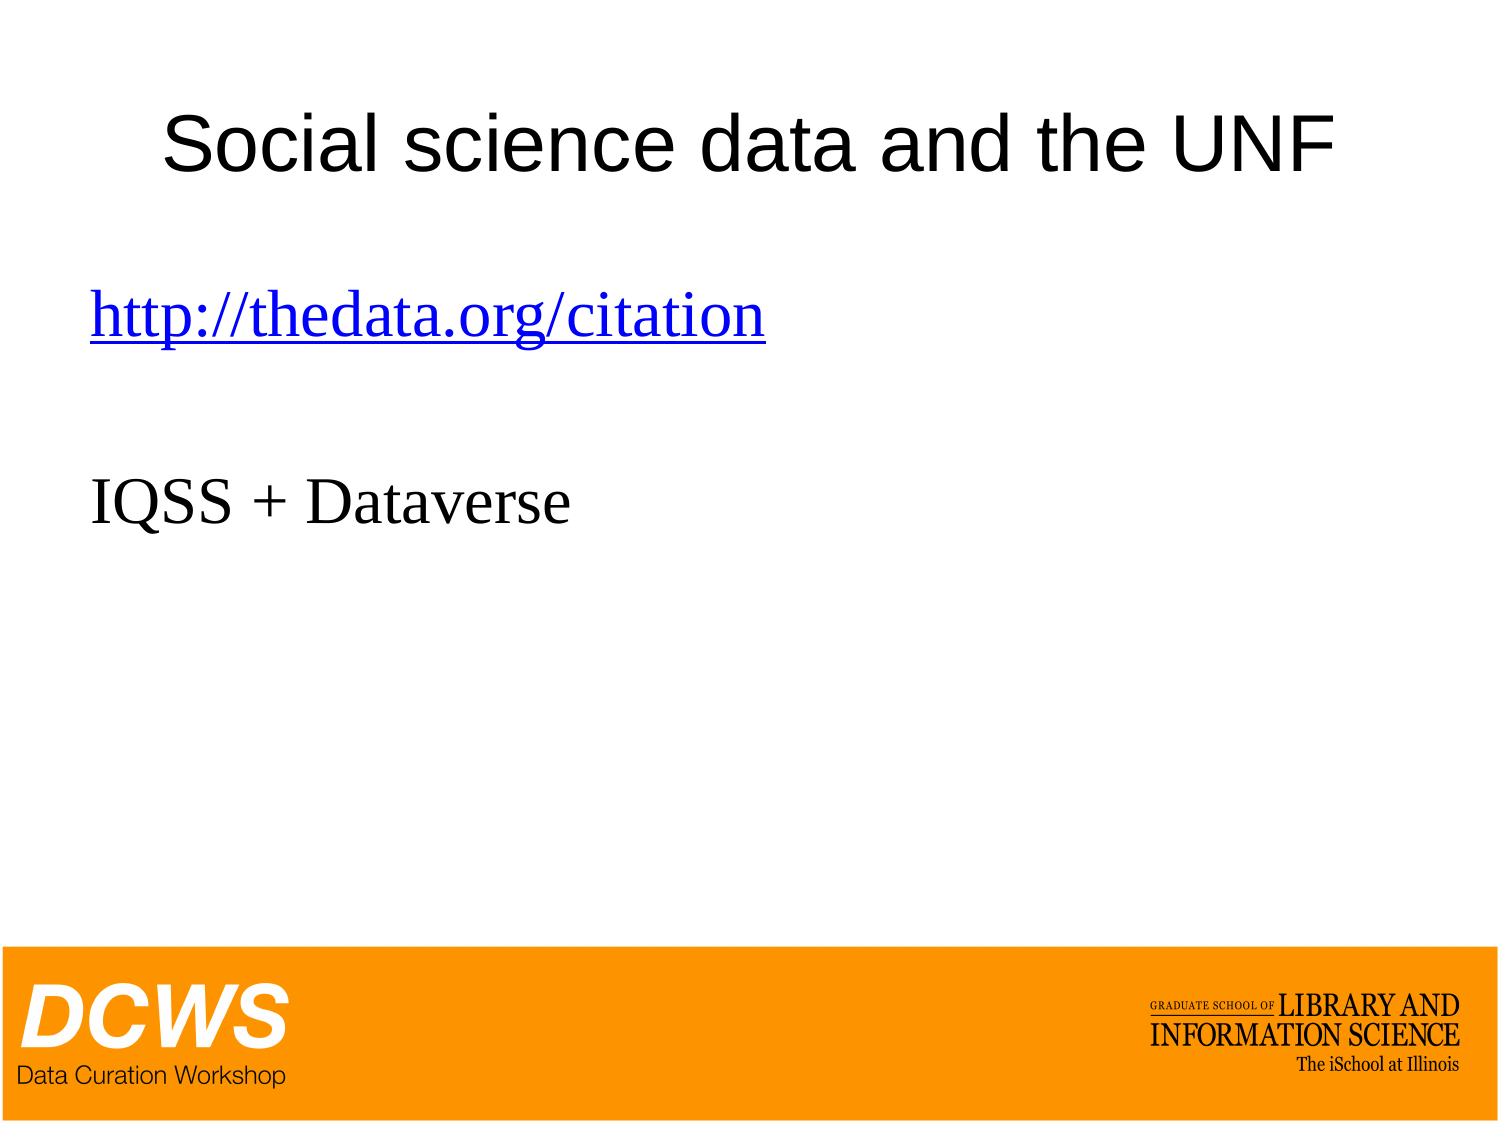

# Social science data and the UNF
http://thedata.org/citation

IQSS + Dataverse